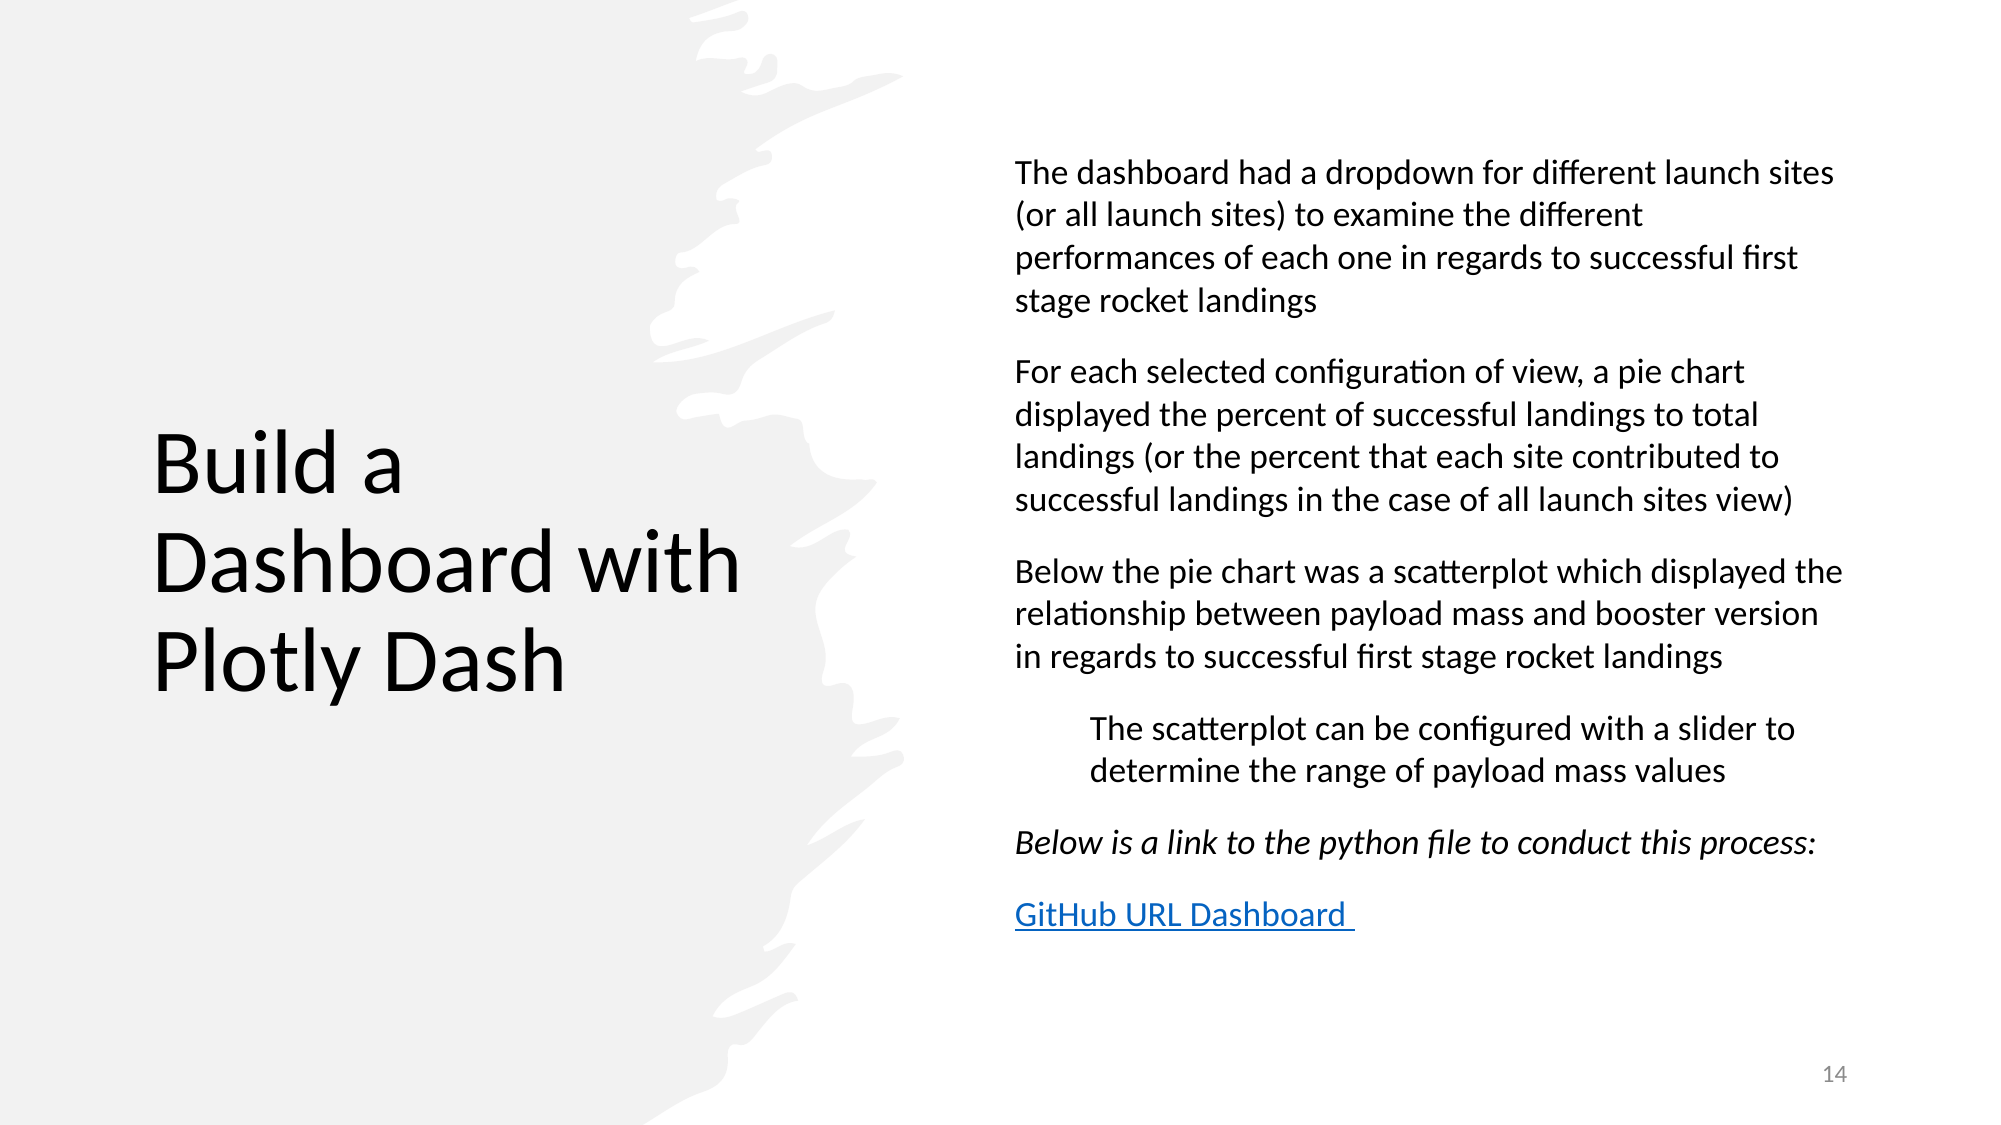

Build a Dashboard with Plotly Dash
The dashboard had a dropdown for different launch sites (or all launch sites) to examine the different performances of each one in regards to successful first stage rocket landings
For each selected configuration of view, a pie chart displayed the percent of successful landings to total landings (or the percent that each site contributed to successful landings in the case of all launch sites view)
Below the pie chart was a scatterplot which displayed the relationship between payload mass and booster version in regards to successful first stage rocket landings
The scatterplot can be configured with a slider to determine the range of payload mass values
Below is a link to the python file to conduct this process:
GitHub URL Dashboard

14